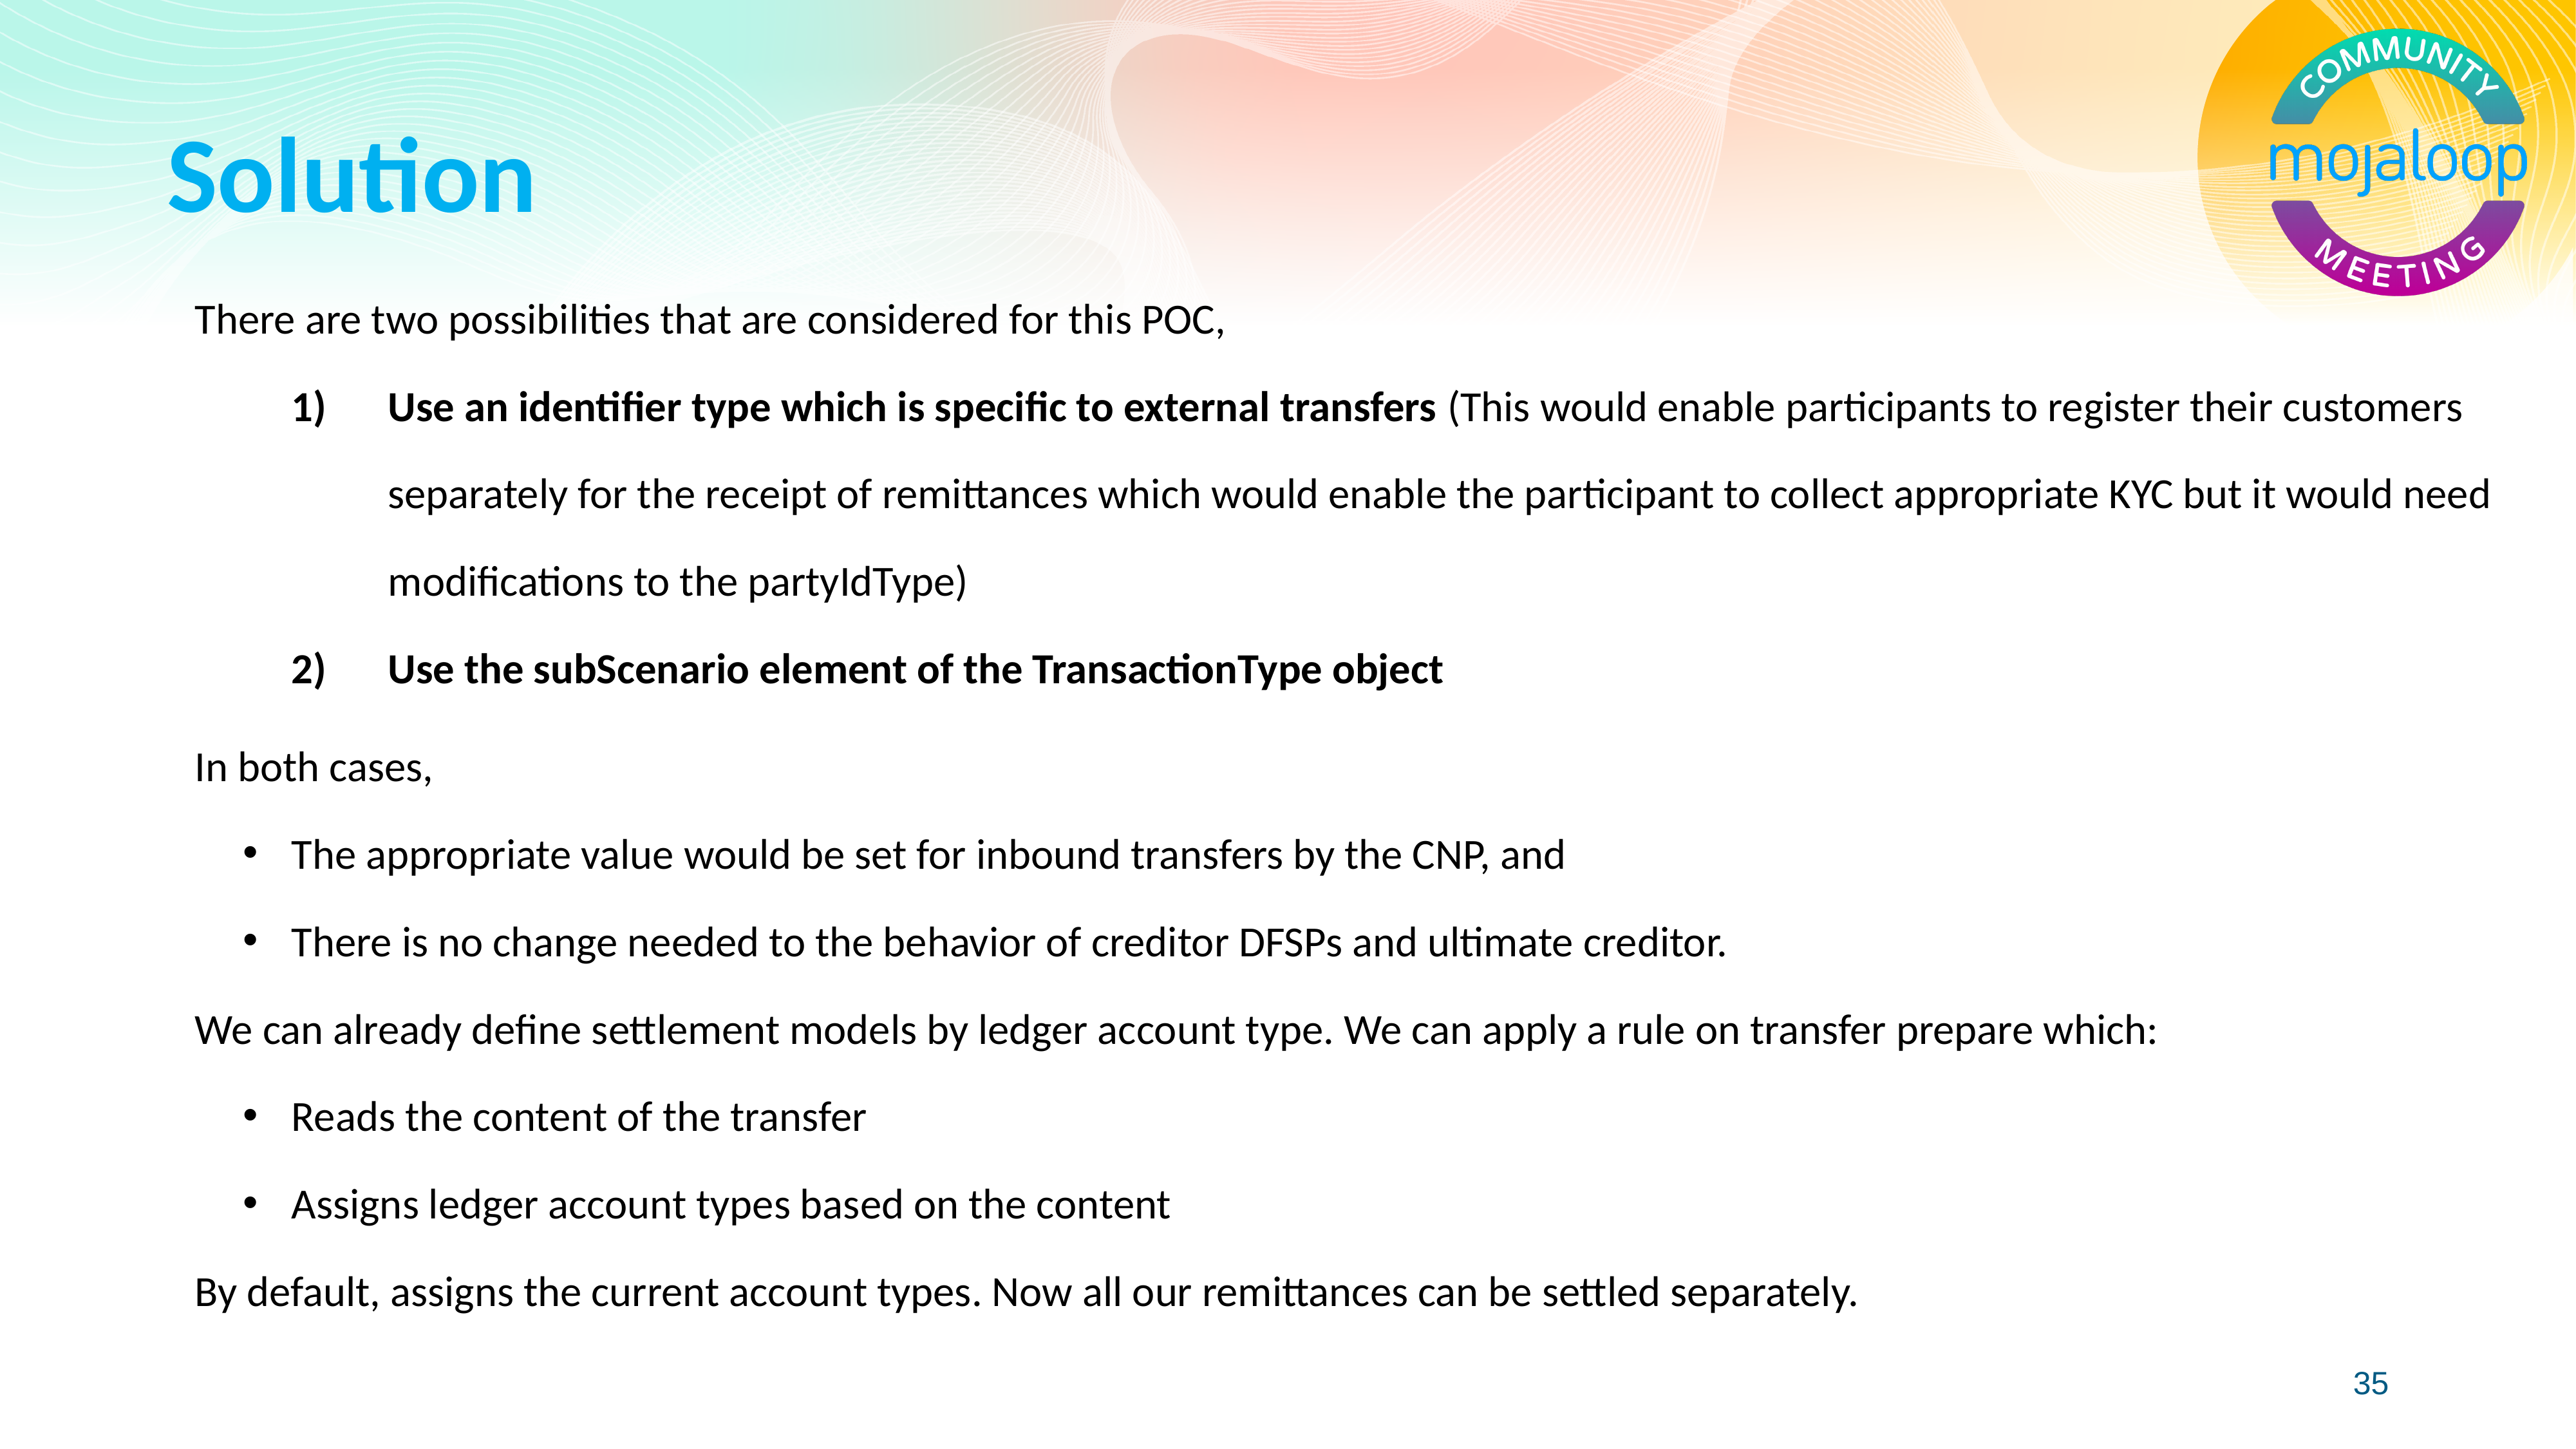

Solution
There are two possibilities that are considered for this POC,
Use an identifier type which is specific to external transfers (This would enable participants to register their customers separately for the receipt of remittances which would enable the participant to collect appropriate KYC but it would need modifications to the partyIdType)
Use the subScenario element of the TransactionType object
In both cases,
The appropriate value would be set for inbound transfers by the CNP, and
There is no change needed to the behavior of creditor DFSPs and ultimate creditor.
We can already define settlement models by ledger account type. We can apply a rule on transfer prepare which:
Reads the content of the transfer
Assigns ledger account types based on the content
By default, assigns the current account types. Now all our remittances can be settled separately.
35